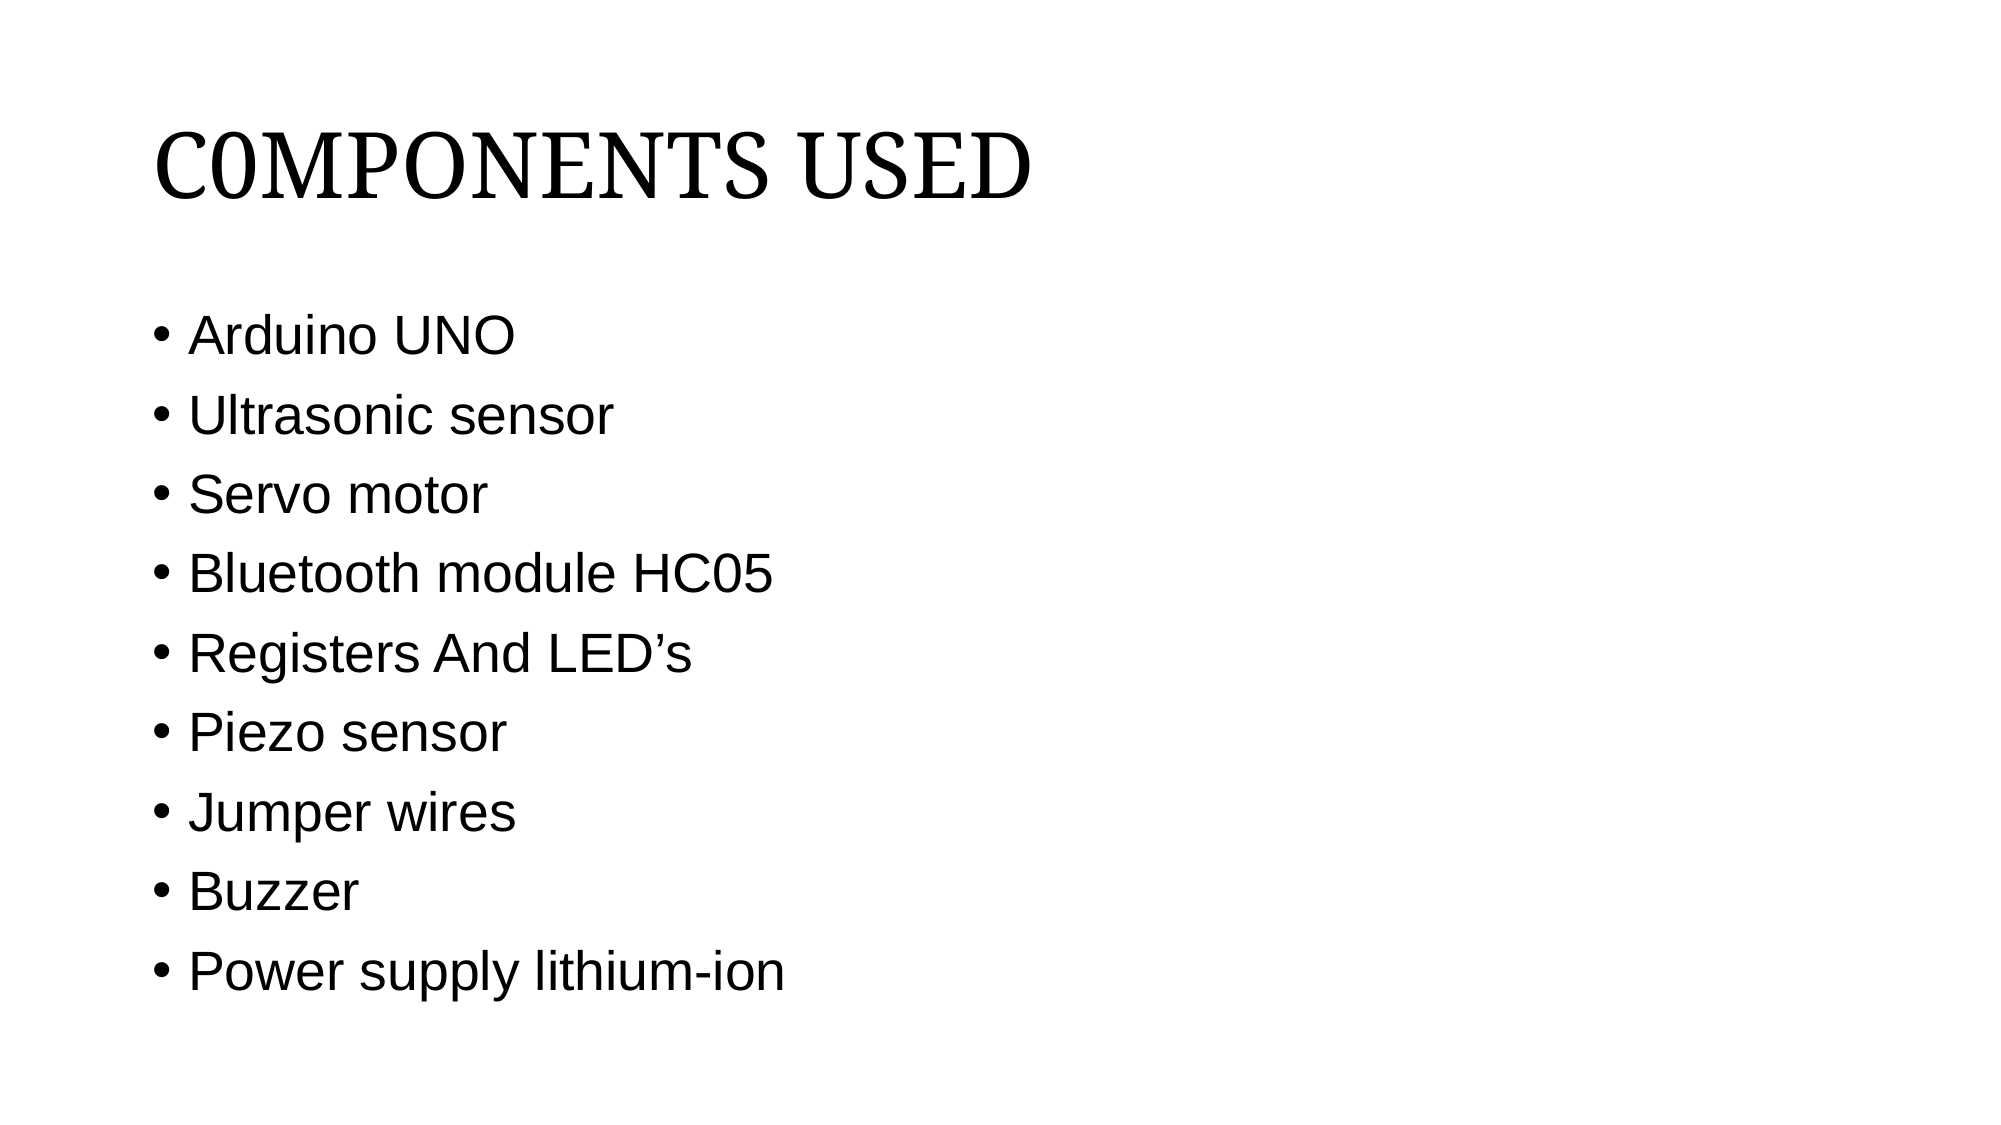

# C0MPONENTS USED
Arduino UNO
Ultrasonic sensor
Servo motor
Bluetooth module HC05
Registers And LED’s
Piezo sensor
Jumper wires
Buzzer
Power supply lithium-ion